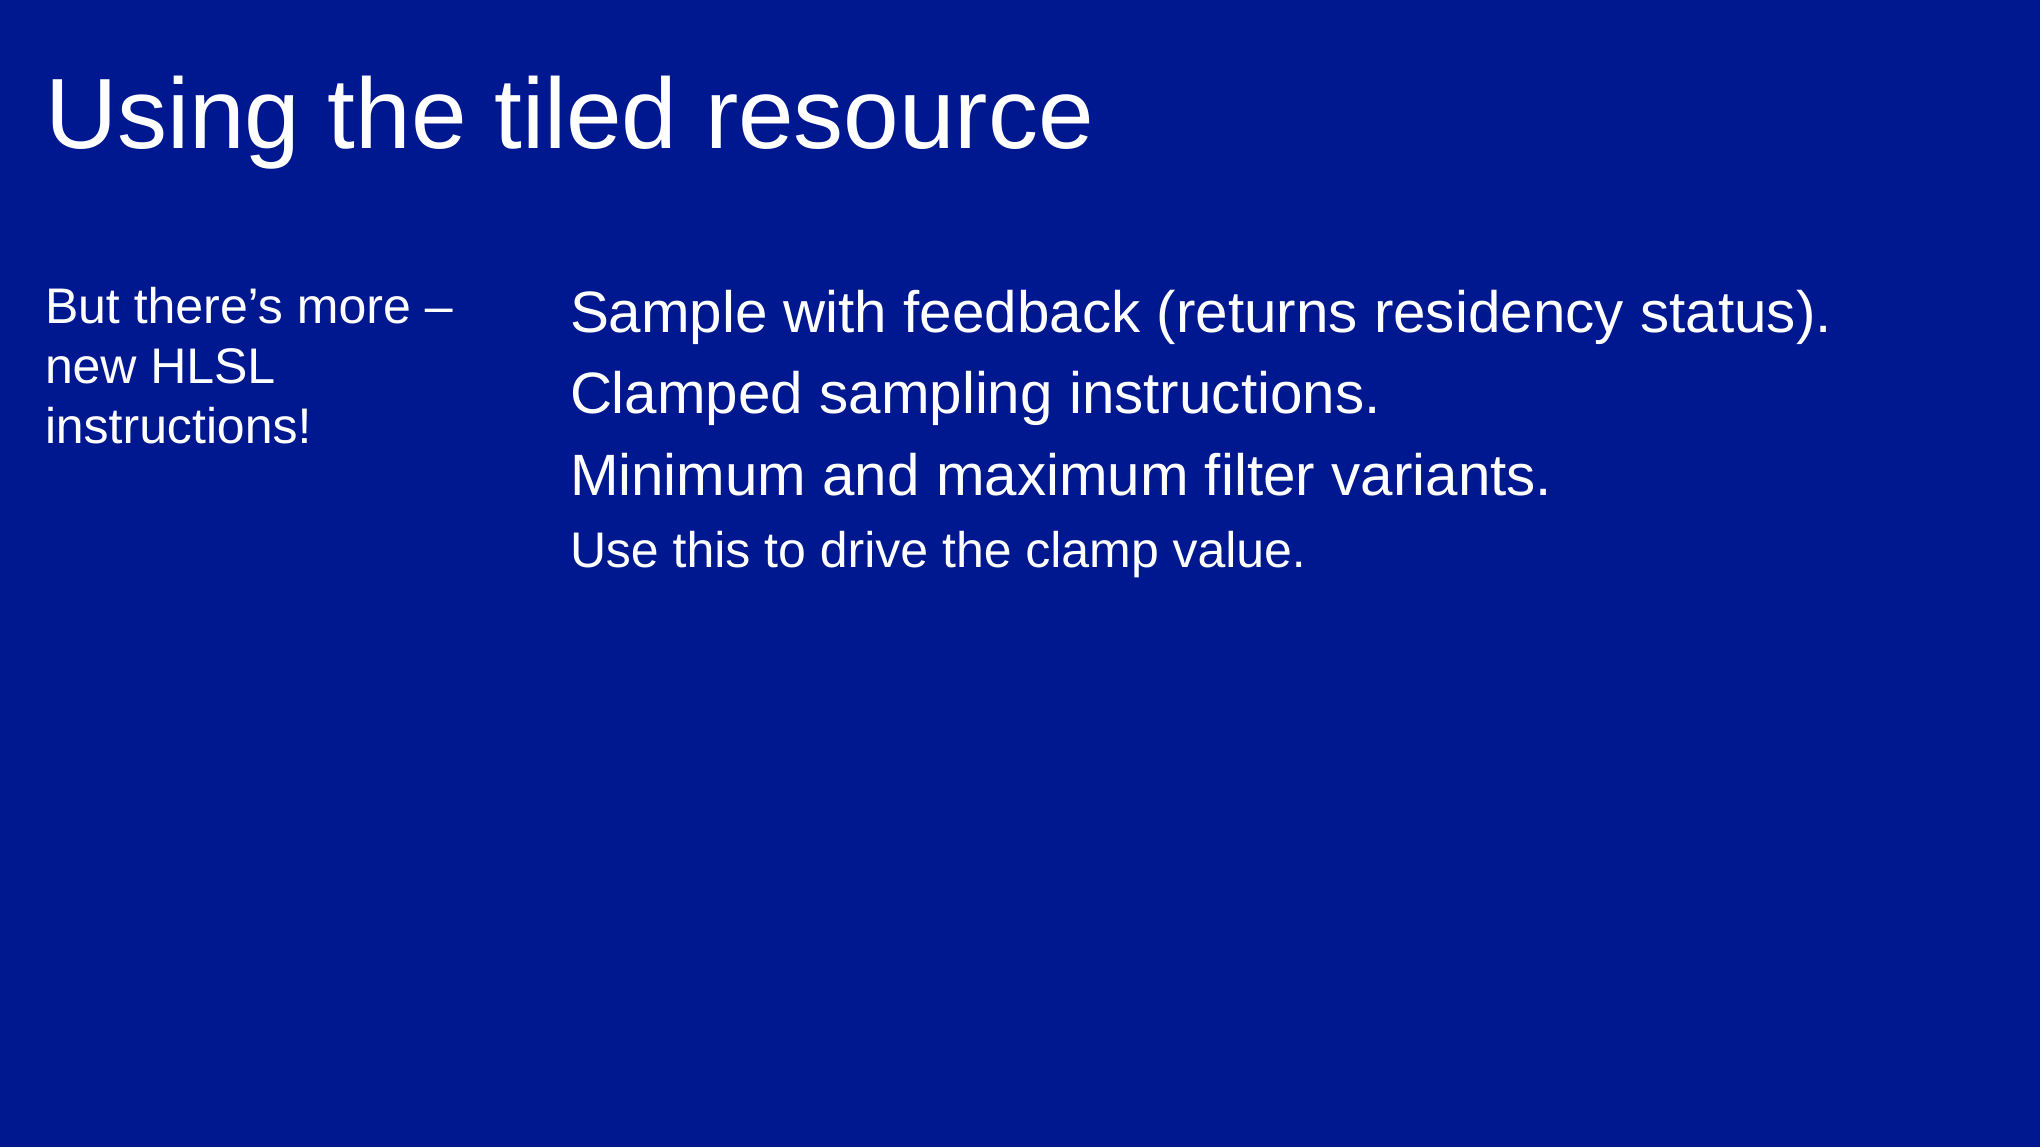

# Using the tiled resource
But there’s more –
new HLSL instructions!
Sample with feedback (returns residency status).
Clamped sampling instructions.
Minimum and maximum filter variants.
Use this to drive the clamp value.